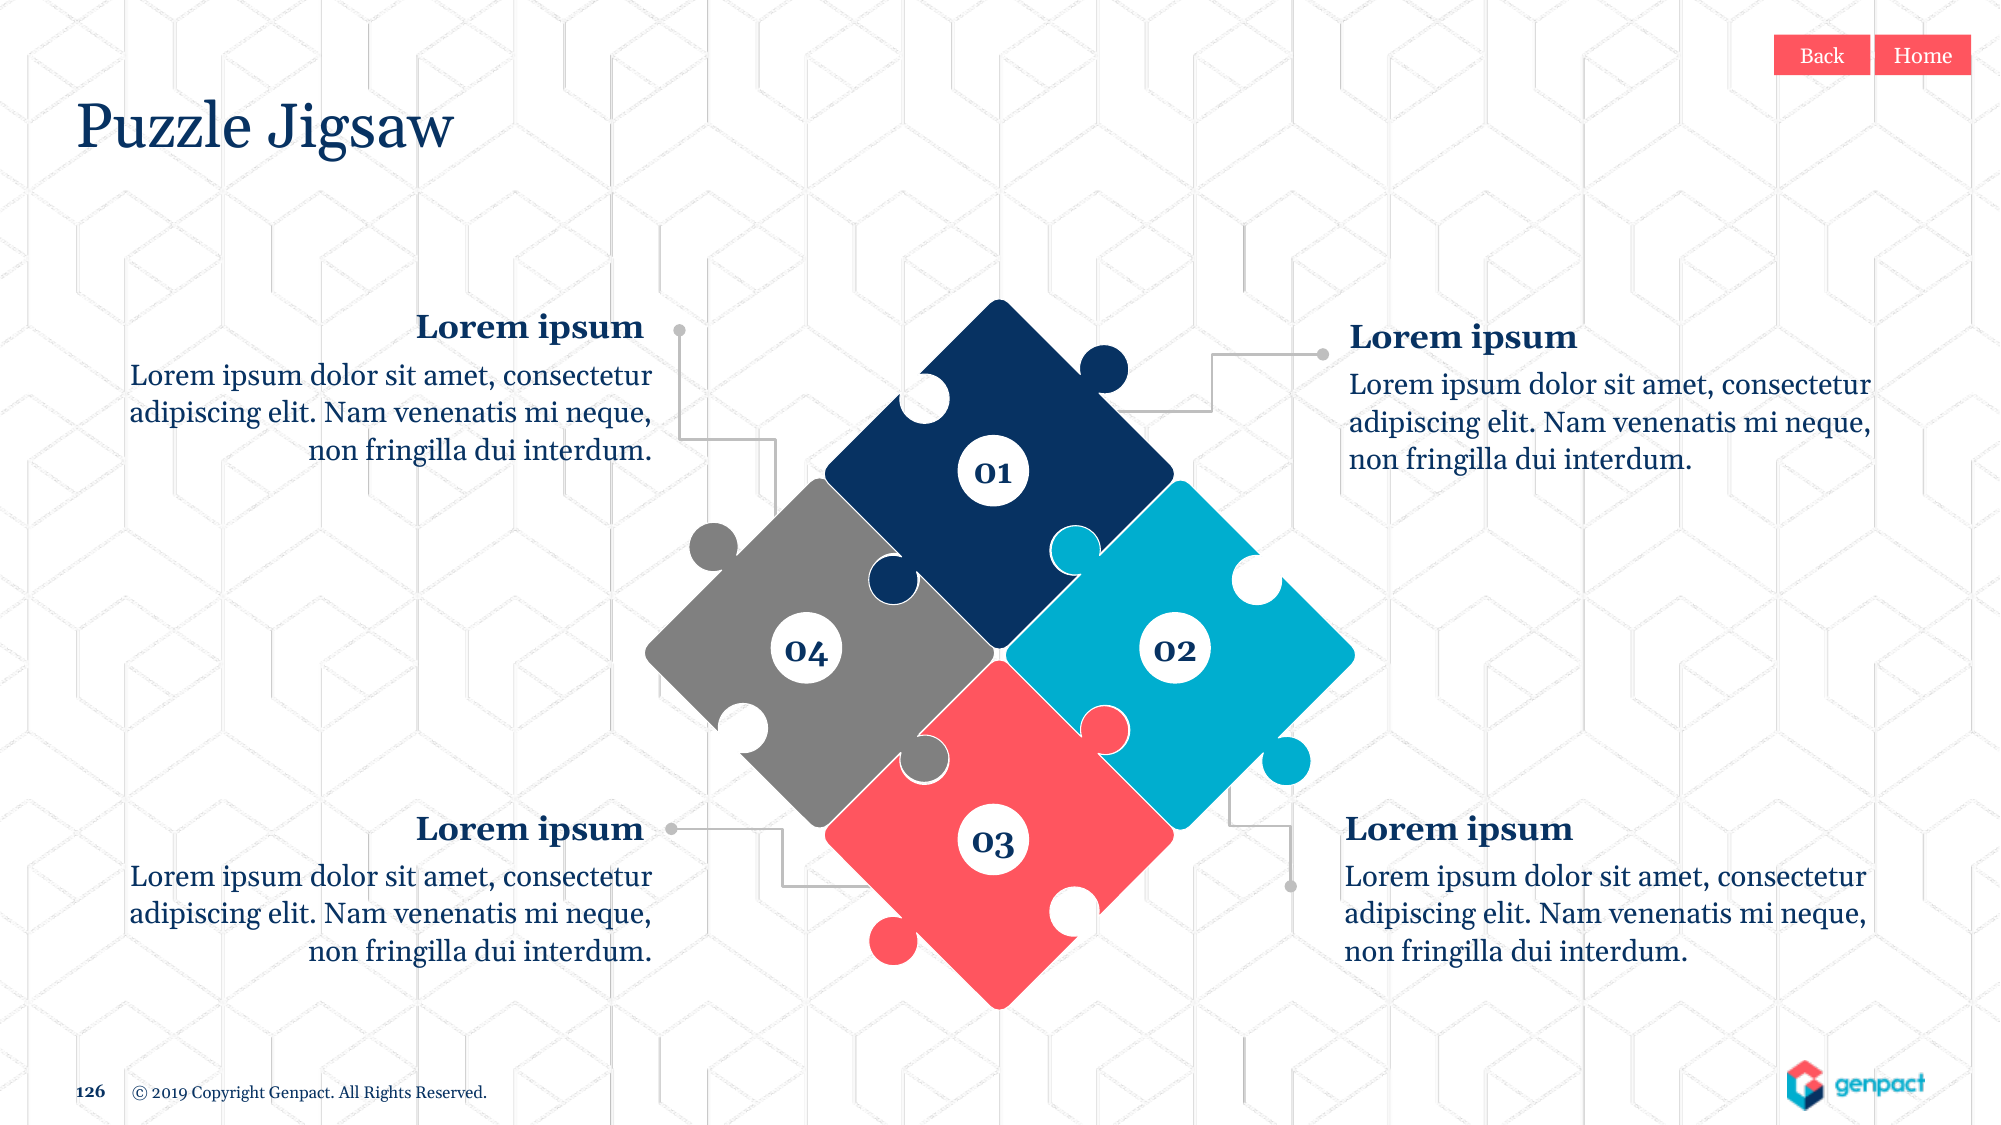

Back
Home
Puzzle Jigsaw
Lorem ipsum
Lorem ipsum
Lorem ipsum dolor sit amet, consectetur adipiscing elit. Nam venenatis mi neque, non fringilla dui interdum.

Lorem ipsum dolor sit amet, consectetur adipiscing elit. Nam venenatis mi neque, non fringilla dui interdum.
01
04
02
Lorem ipsum
Lorem ipsum
03
Lorem ipsum dolor sit amet, consectetur adipiscing elit. Nam venenatis mi neque, non fringilla dui interdum.
Lorem ipsum dolor sit amet, consectetur adipiscing elit. Nam venenatis mi neque, non fringilla dui interdum.